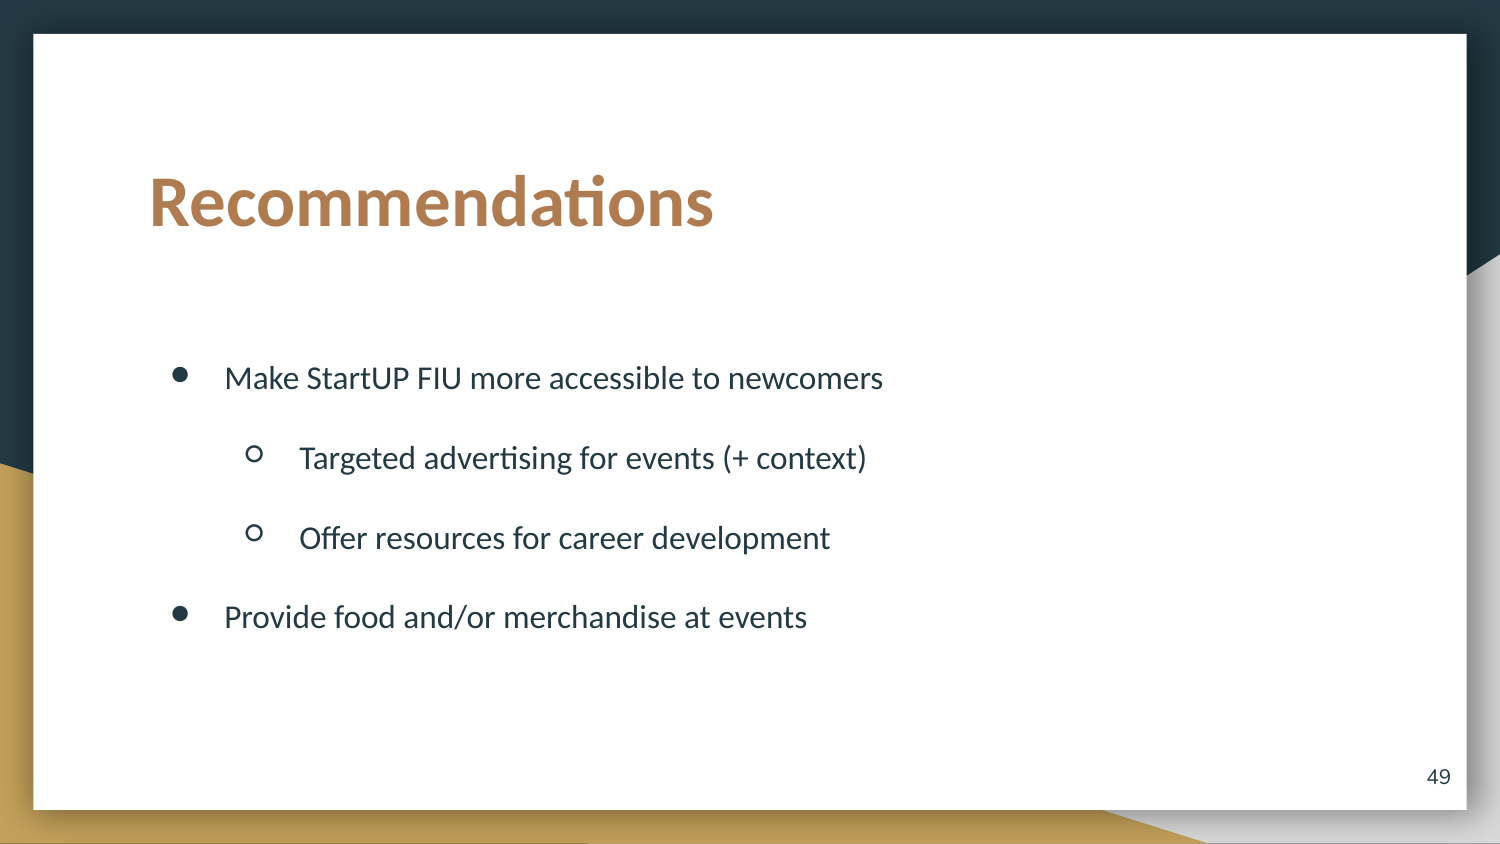

# Recommendations
Make StartUP FIU more accessible to newcomers
Targeted advertising for events (+ context)
Offer resources for career development
Provide food and/or merchandise at events
49